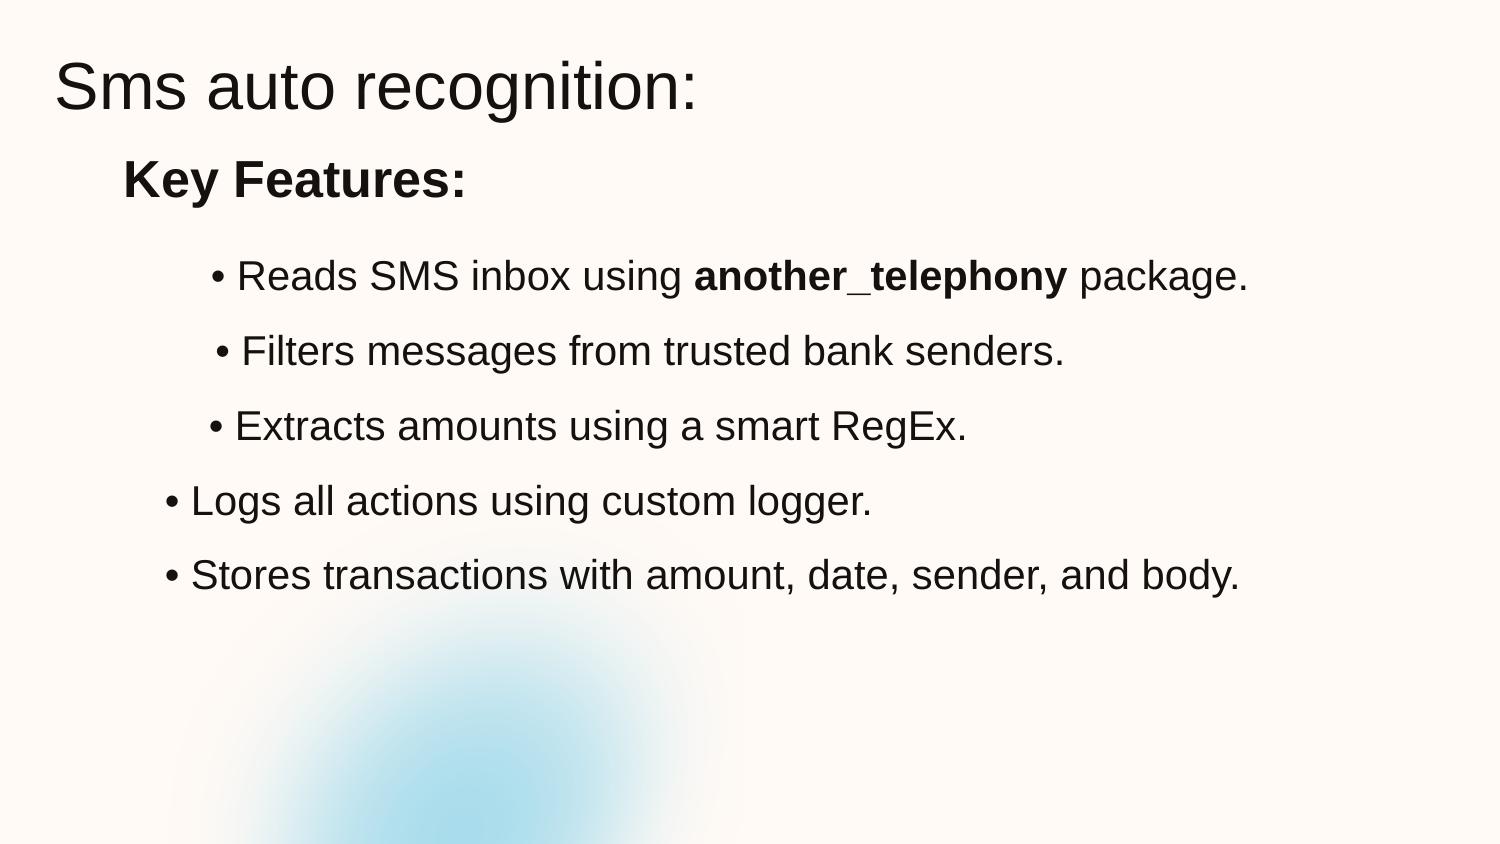

# Sms auto recognition:
Key Features:
• Reads SMS inbox using another_telephony package.
• Filters messages from trusted bank senders.
• Extracts amounts using a smart RegEx.
• Logs all actions using custom logger.
• Stores transactions with amount, date, sender, and body.